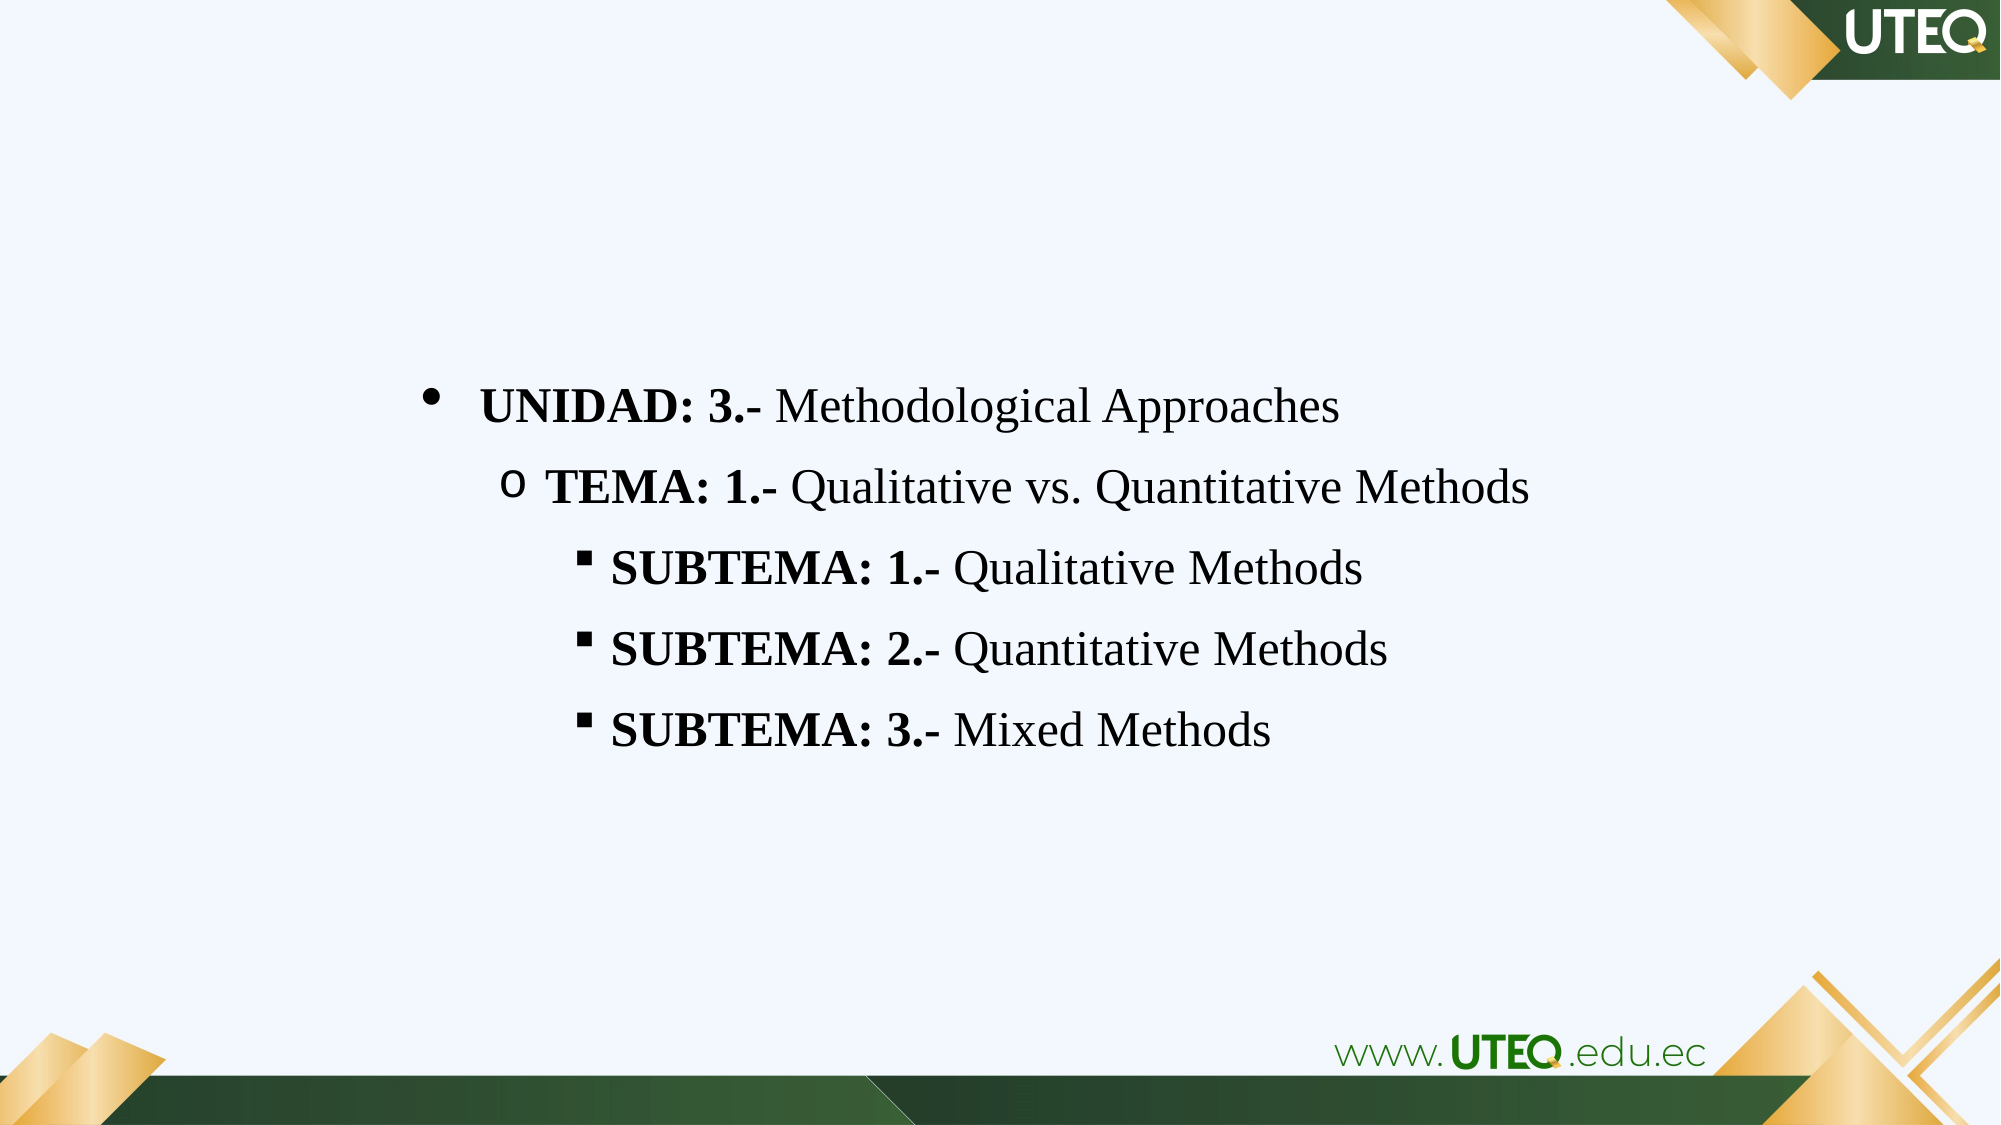

UNIDAD: 3.- Methodological Approaches
TEMA: 1.- Qualitative vs. Quantitative Methods
SUBTEMA: 1.- Qualitative Methods
SUBTEMA: 2.- Quantitative Methods
SUBTEMA: 3.- Mixed Methods